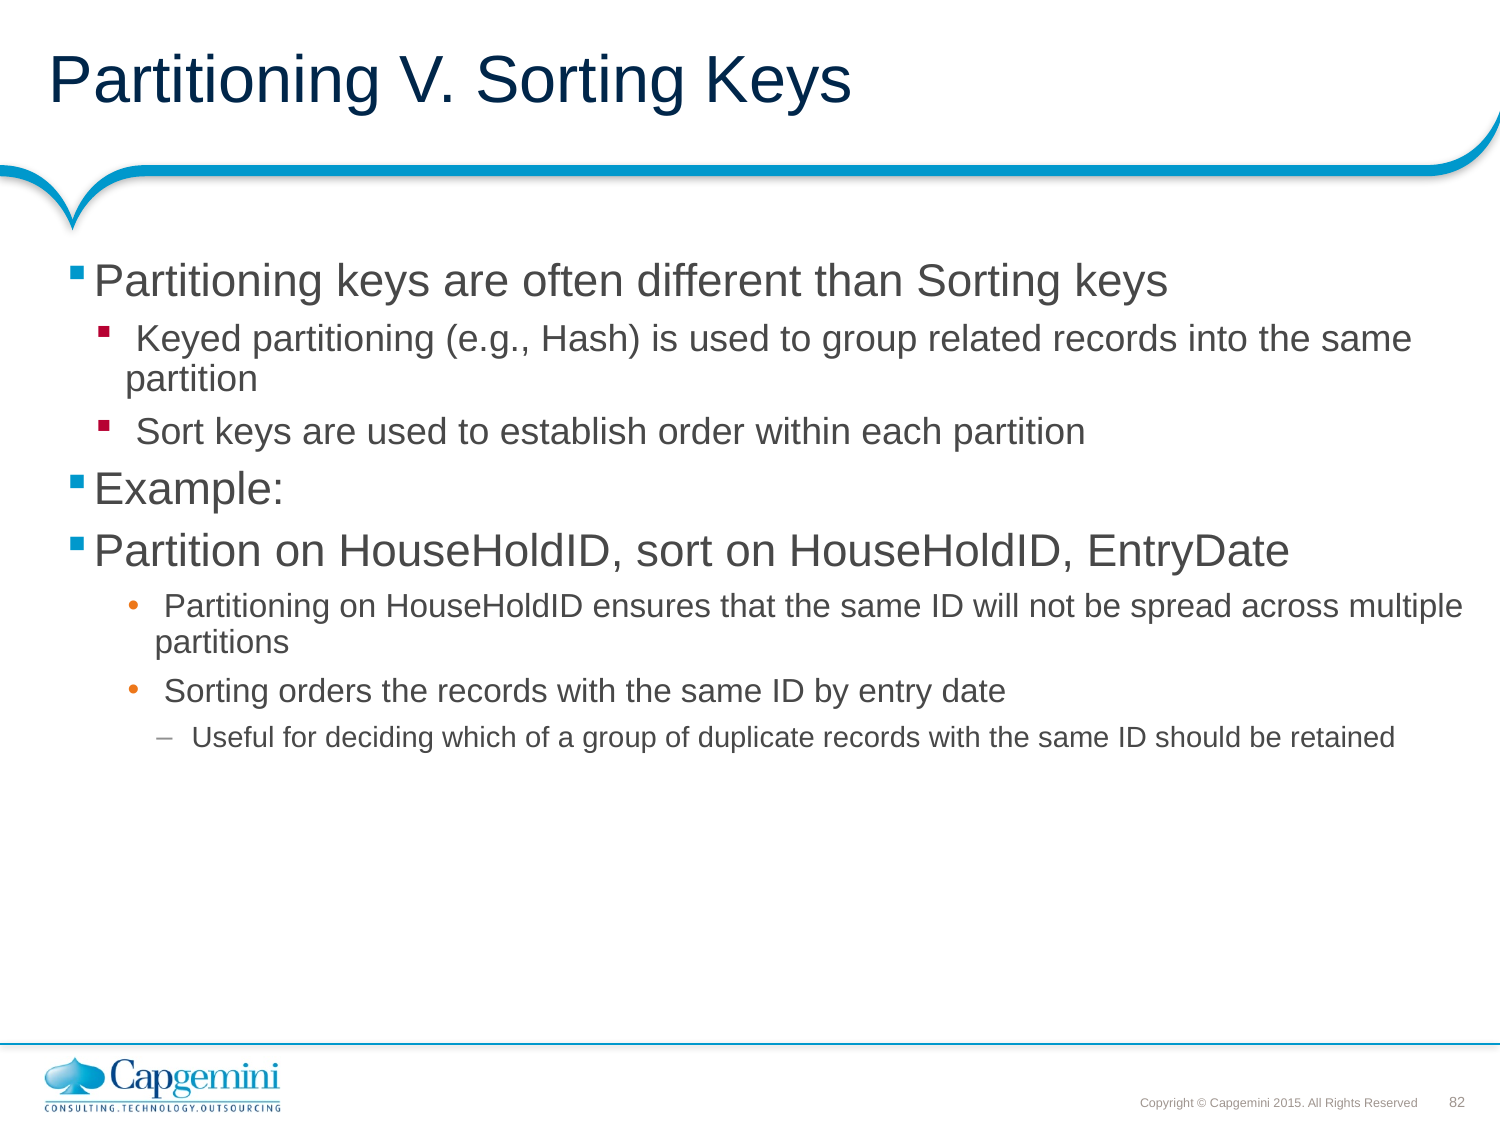

# Partitioning V. Sorting Keys
Partitioning keys are often different than Sorting keys
 Keyed partitioning (e.g., Hash) is used to group related records into the same partition
 Sort keys are used to establish order within each partition
Example:
Partition on HouseHoldID, sort on HouseHoldID, EntryDate
 Partitioning on HouseHoldID ensures that the same ID will not be spread across multiple partitions
 Sorting orders the records with the same ID by entry date
 Useful for deciding which of a group of duplicate records with the same ID should be retained